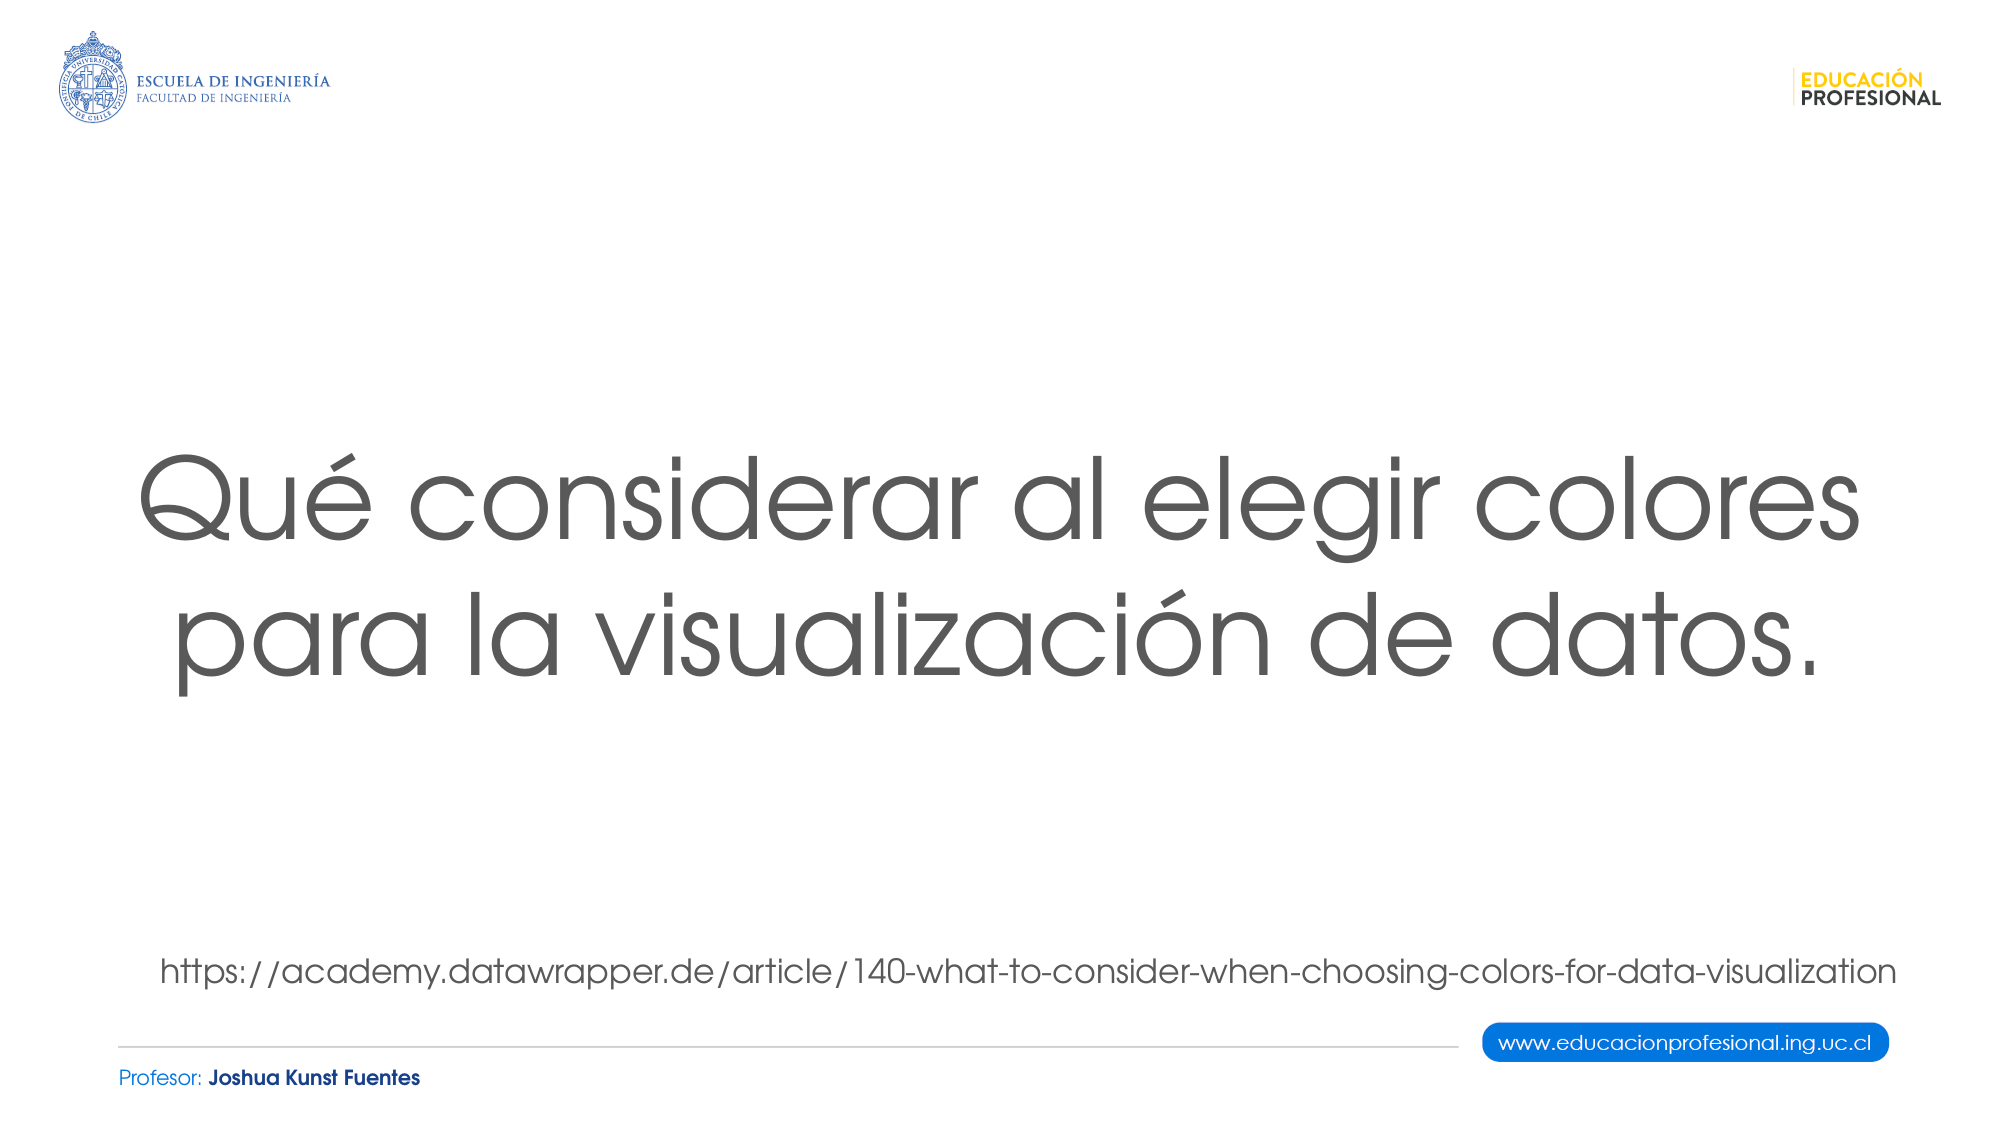

# Qué considerar al elegir colores para la visualización de datos.
https://academy.datawrapper.de/article/140-what-to-consider-when-choosing-colors-for-data-visualization